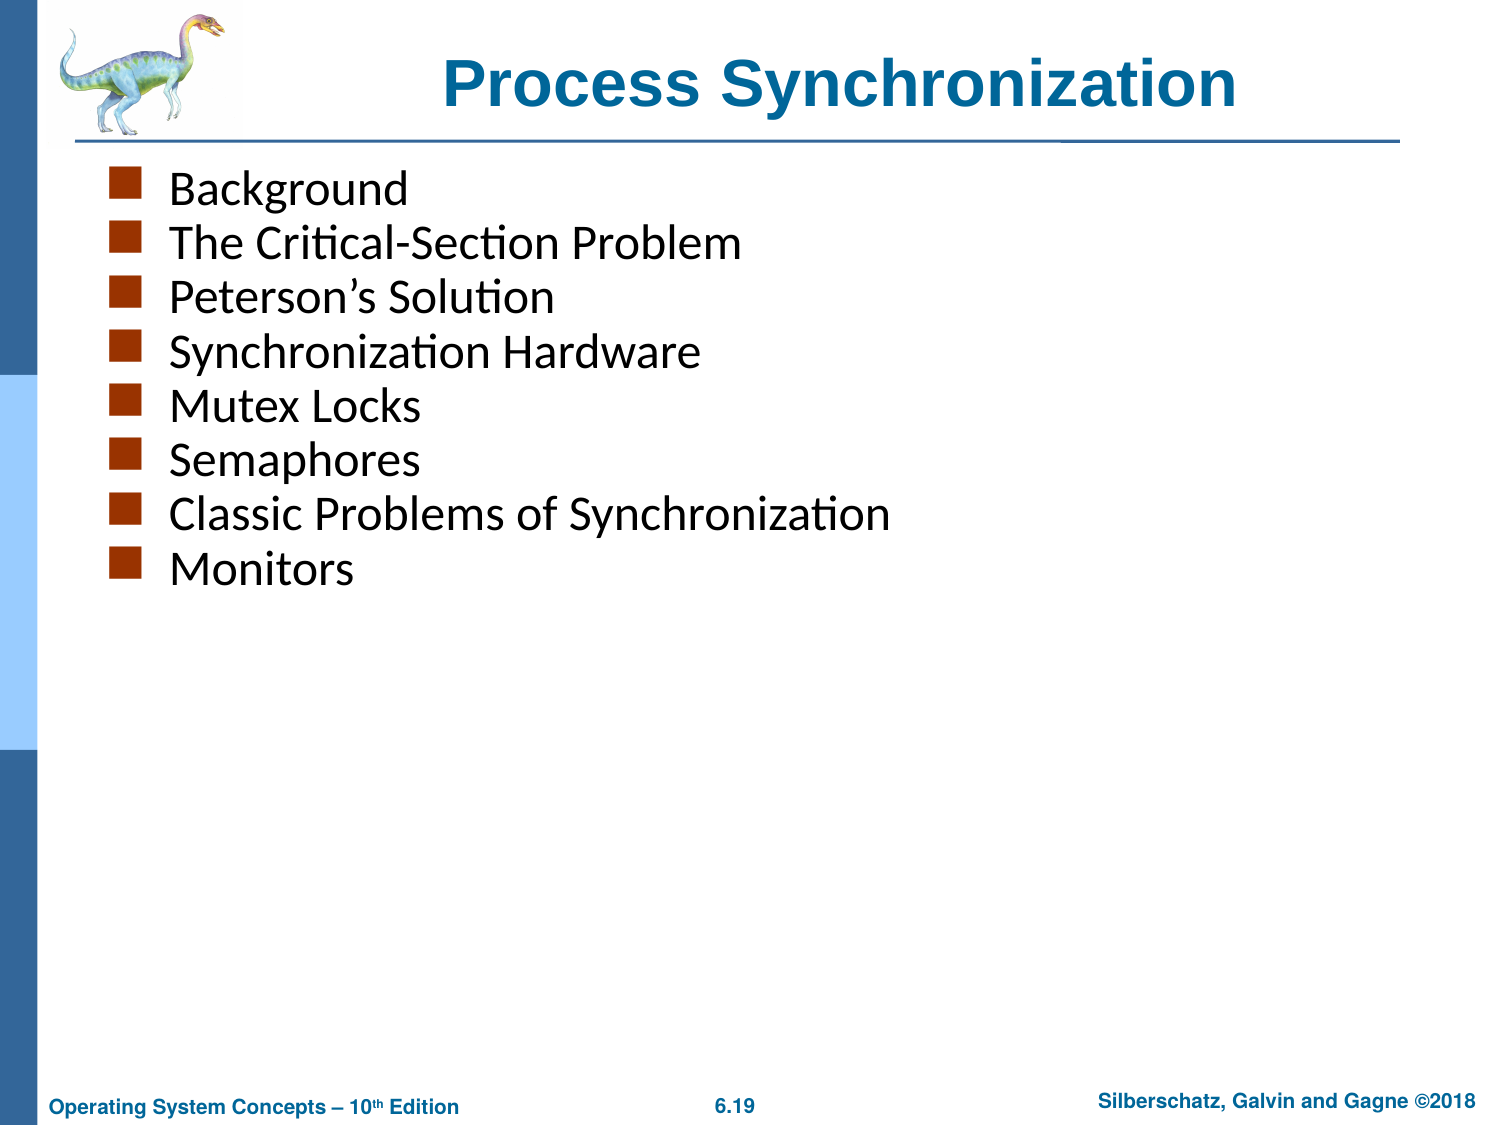

# Process Synchronization
Background
The Critical-Section Problem
Peterson’s Solution
Synchronization Hardware
Mutex Locks
Semaphores
Classic Problems of Synchronization
Monitors